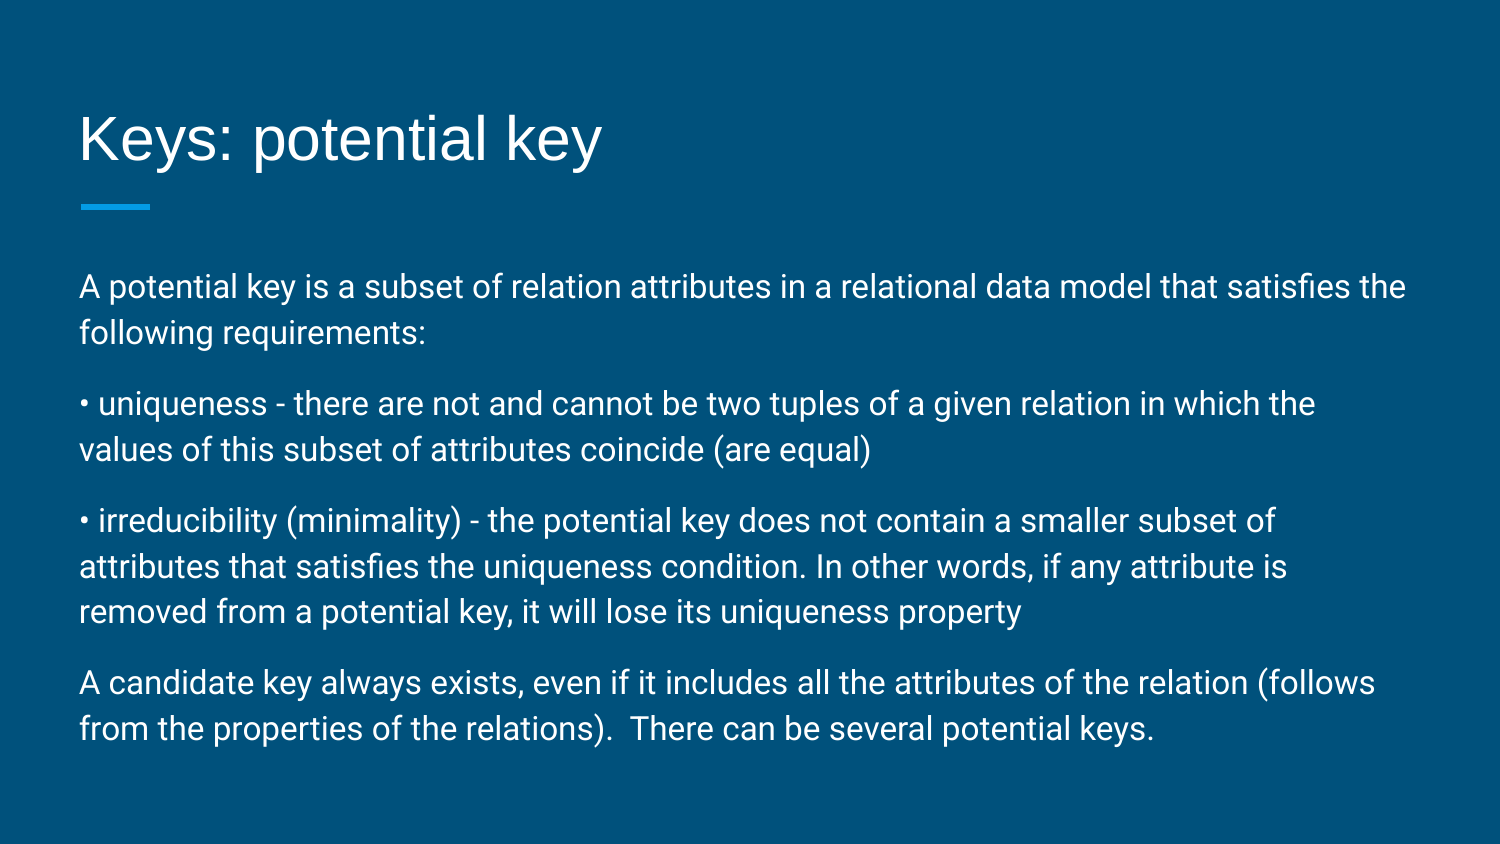

# Keys: potential key
A potential key is a subset of relation attributes in a relational data model that satisfies the following requirements:
• uniqueness - there are not and cannot be two tuples of a given relation in which the values of this subset of attributes coincide (are equal)
• irreducibility (minimality) - the potential key does not contain a smaller subset of attributes that satisfies the uniqueness condition. In other words, if any attribute is removed from a potential key, it will lose its uniqueness property
A candidate key always exists, even if it includes all the attributes of the relation (follows from the properties of the relations).  There can be several potential keys.